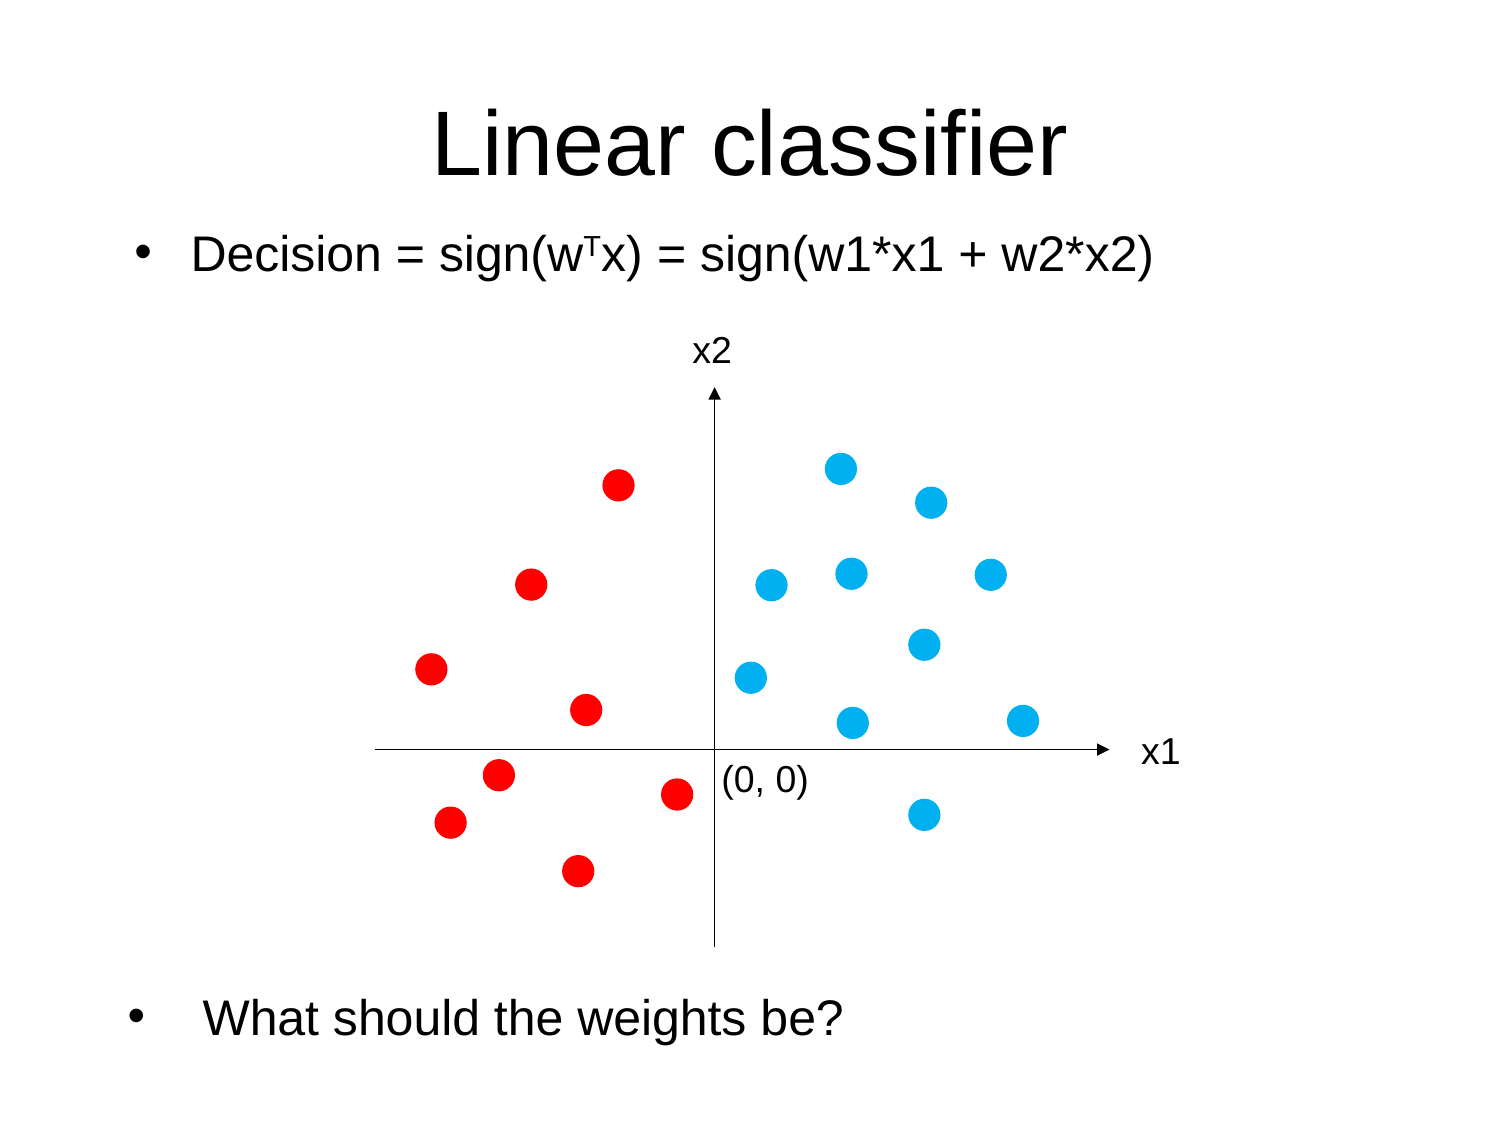

# Linear classifier
Decision = sign(wTx) = sign(w1*x1 + w2*x2)
x2

x1
(0, 0)
What should the weights be?